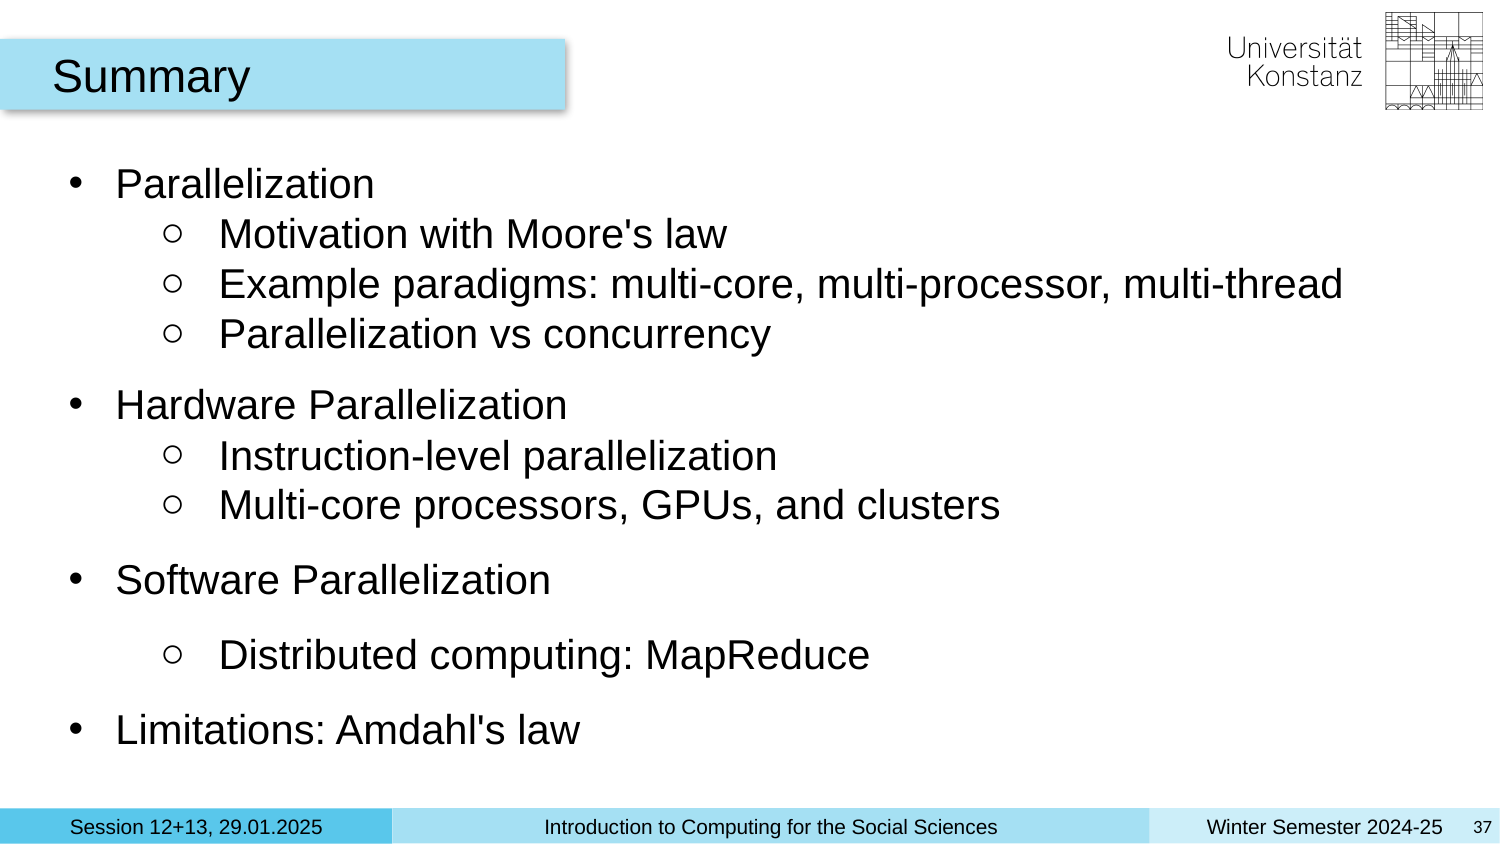

Summary

Parallelization
Motivation with Moore's law
Example paradigms: multi-core, multi-processor, multi-thread
Parallelization vs concurrency
Hardware Parallelization
Instruction-level parallelization
Multi-core processors, GPUs, and clusters
Software Parallelization
Distributed computing: MapReduce
Limitations: Amdahl's law